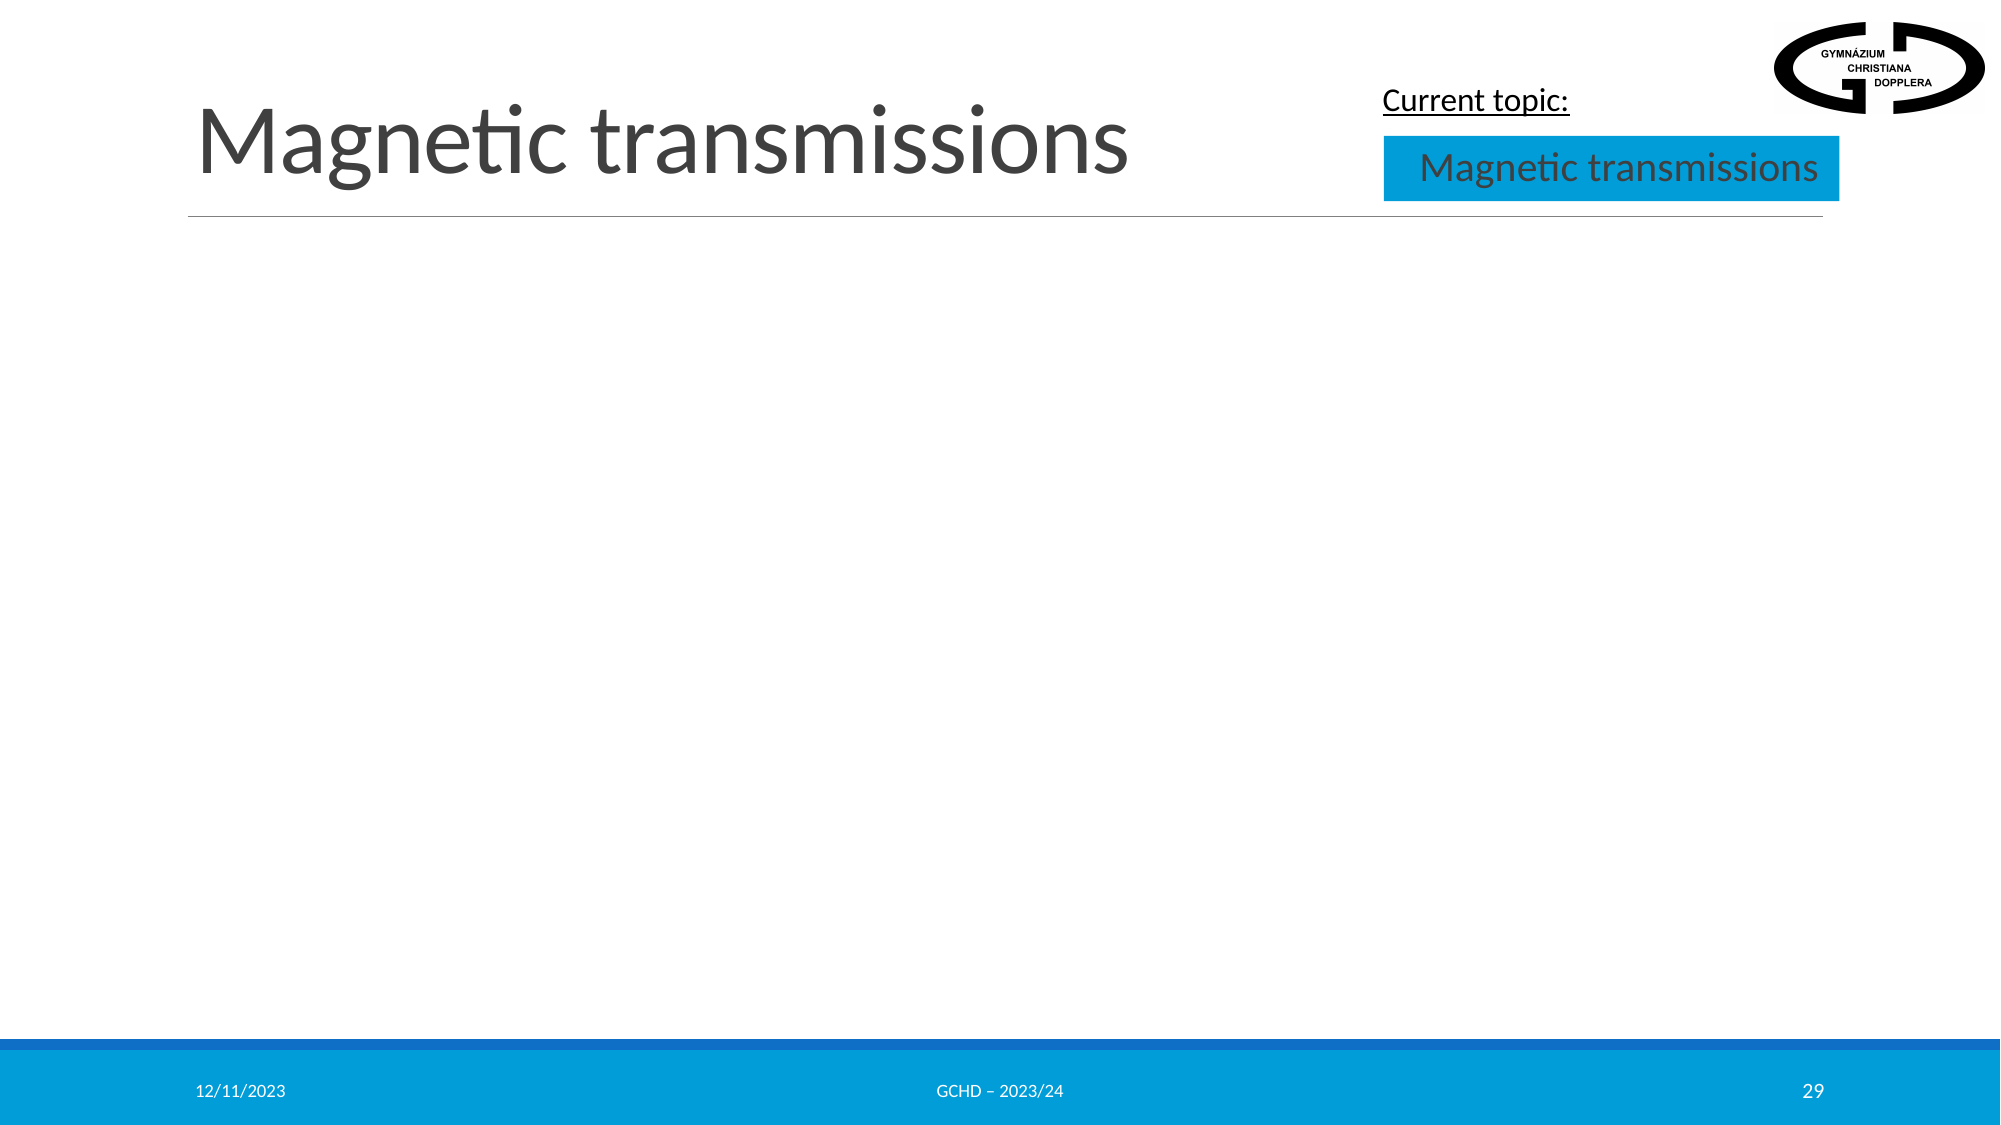

# Magnetic transmissions
Magnetic transmissions

12/11/2023
GCHD – 2023/24
29